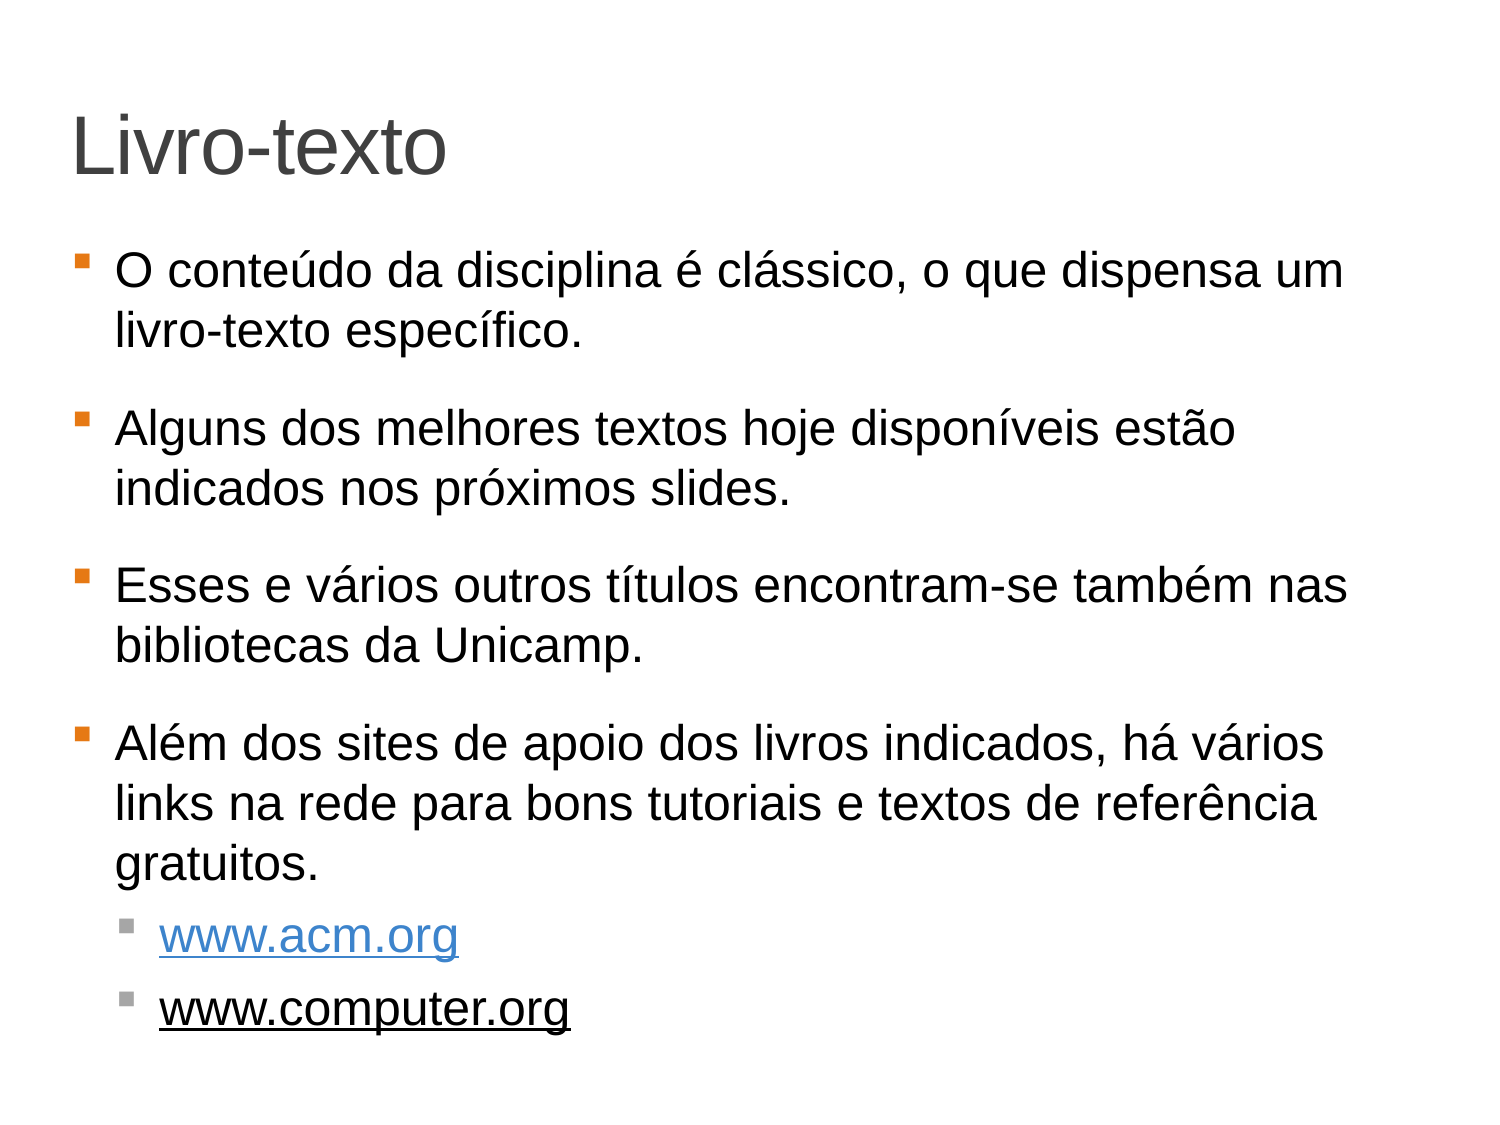

# Livro-texto
O conteúdo da disciplina é clássico, o que dispensa um livro-texto específico.
Alguns dos melhores textos hoje disponíveis estão indicados nos próximos slides.
Esses e vários outros títulos encontram-se também nas bibliotecas da Unicamp.
Além dos sites de apoio dos livros indicados, há vários links na rede para bons tutoriais e textos de referência gratuitos.
www.acm.org
www.computer.org